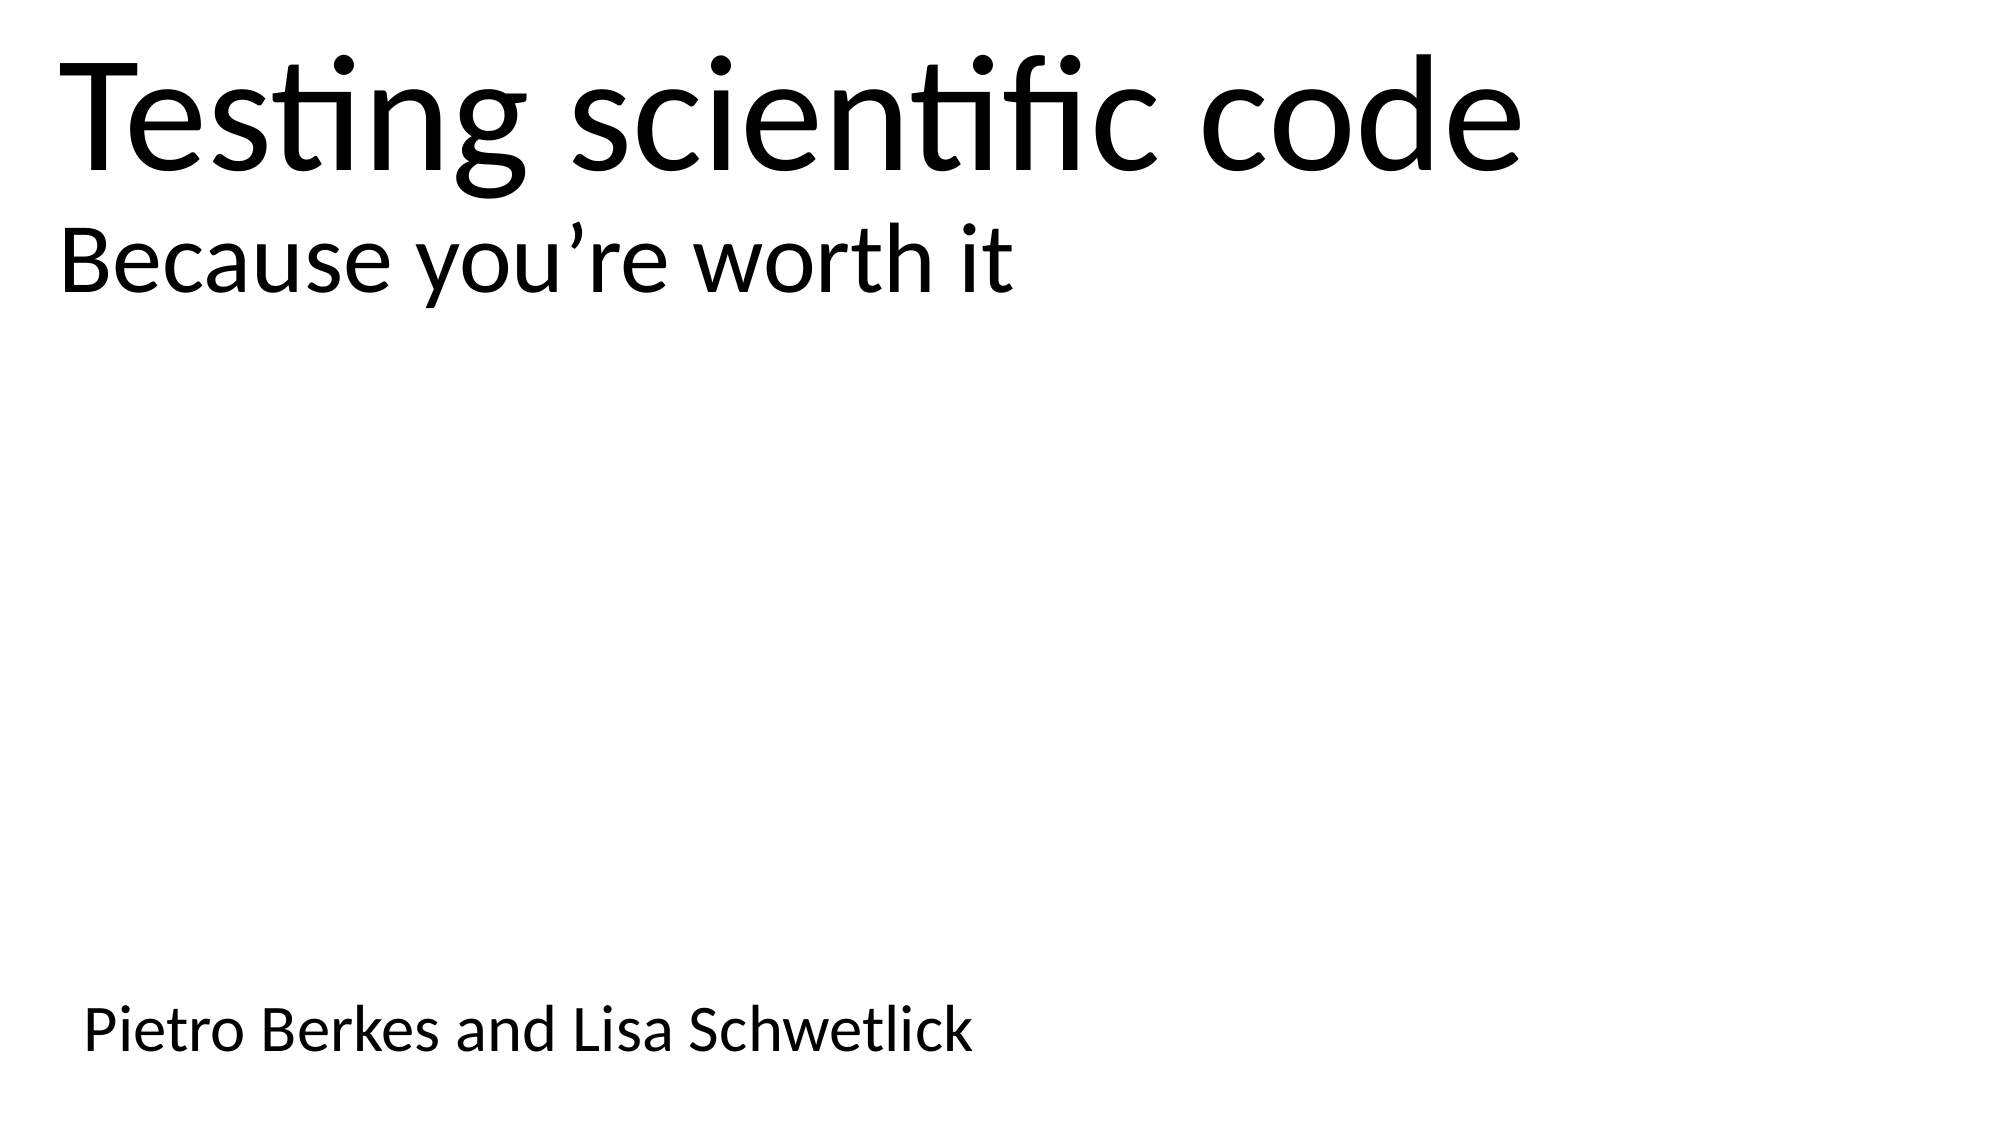

Testing scientific code
Because you’re worth it
Pietro Berkes and Lisa Schwetlick